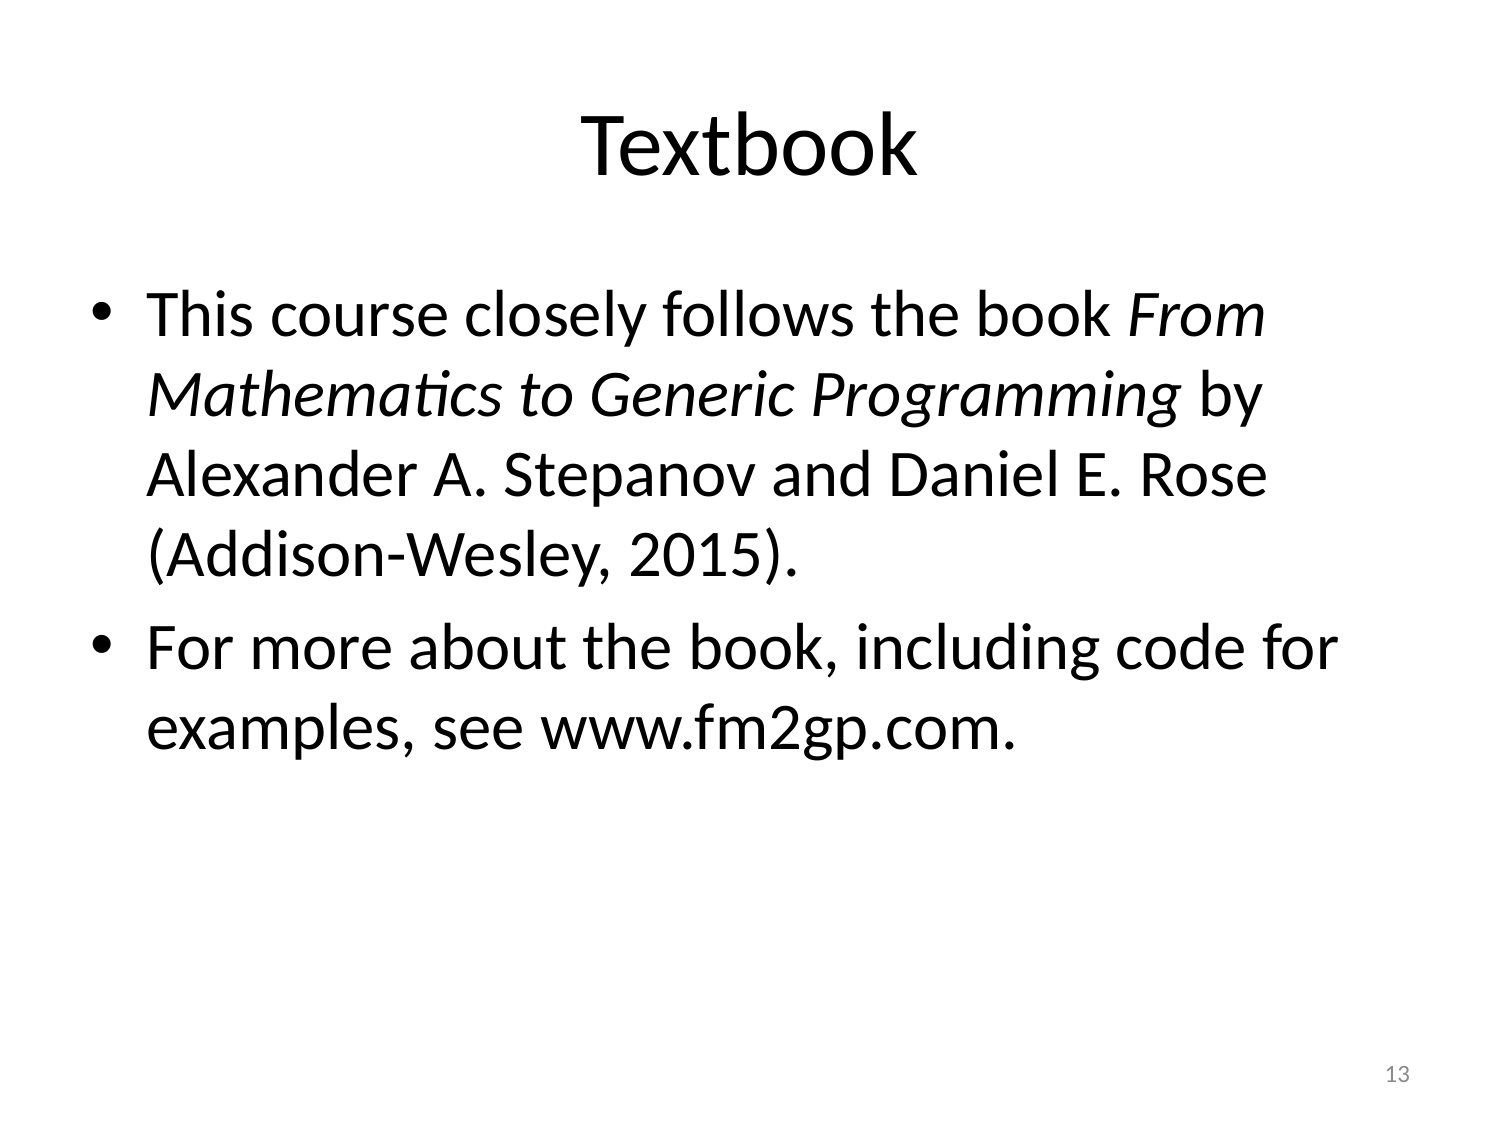

# Textbook
This course closely follows the book From Mathematics to Generic Programming by Alexander A. Stepanov and Daniel E. Rose (Addison-Wesley, 2015).
For more about the book, including code for examples, see www.fm2gp.com.
13